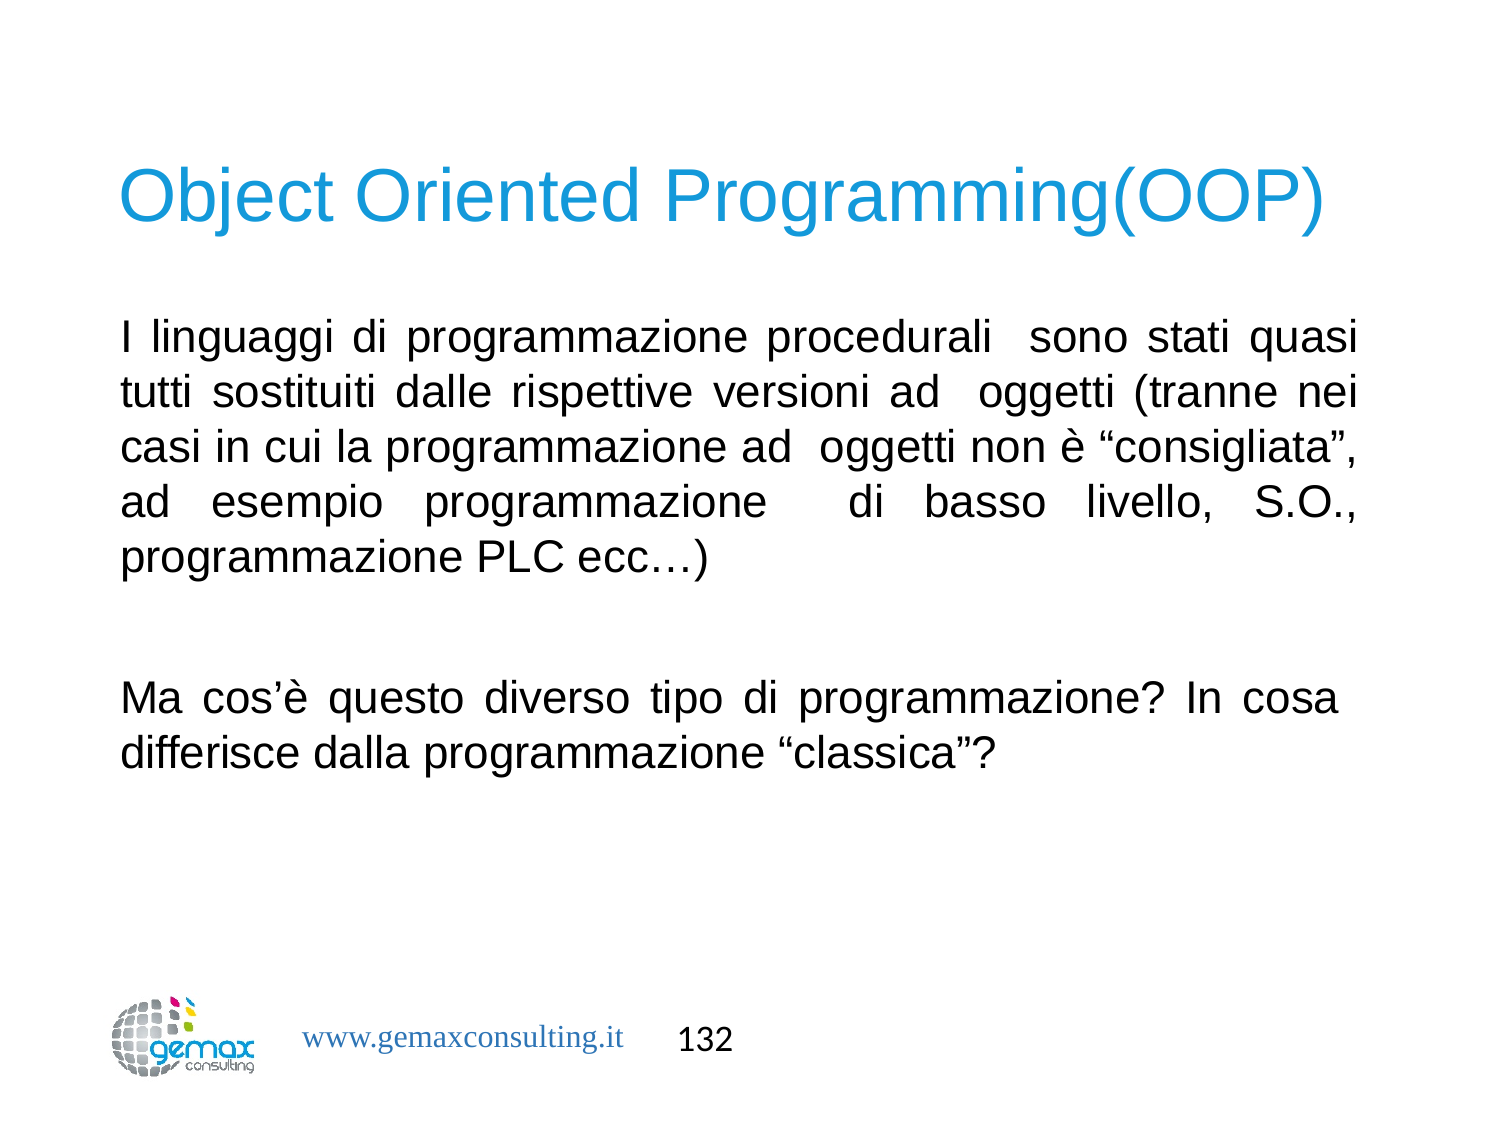

# Object Oriented Programming(OOP)
I linguaggi di programmazione procedurali  sono stati quasi tutti sostituiti dalle rispettive versioni ad  oggetti (tranne nei casi in cui la programmazione ad  oggetti non è “consigliata”, ad esempio programmazione  di basso livello, S.O., programmazione PLC ecc…)

Ma cos’è questo diverso tipo di programmazione? In cosa  differisce dalla programmazione “classica”?

132